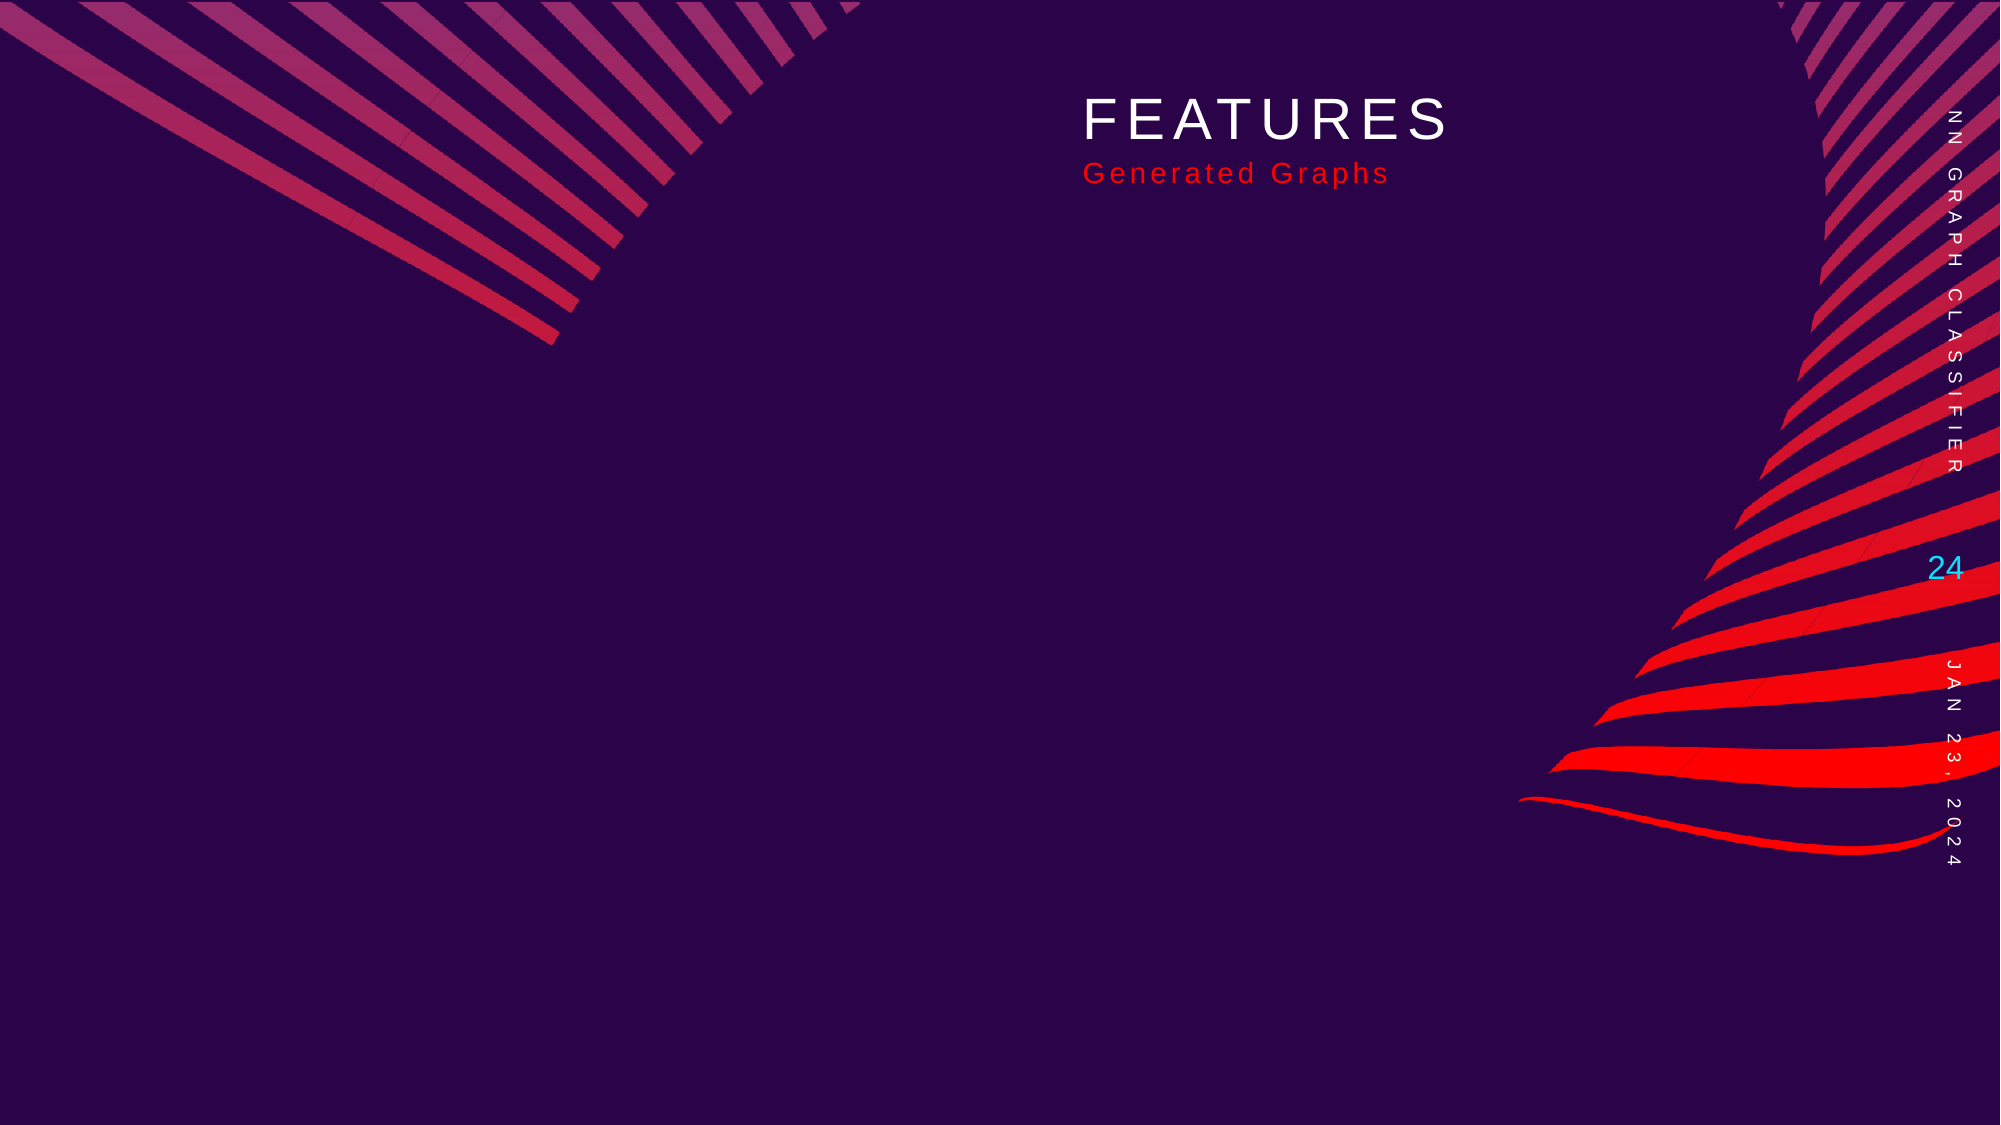

# Features
Generated Graphs
NN Graph Classifier
24
Jan 23, 2024